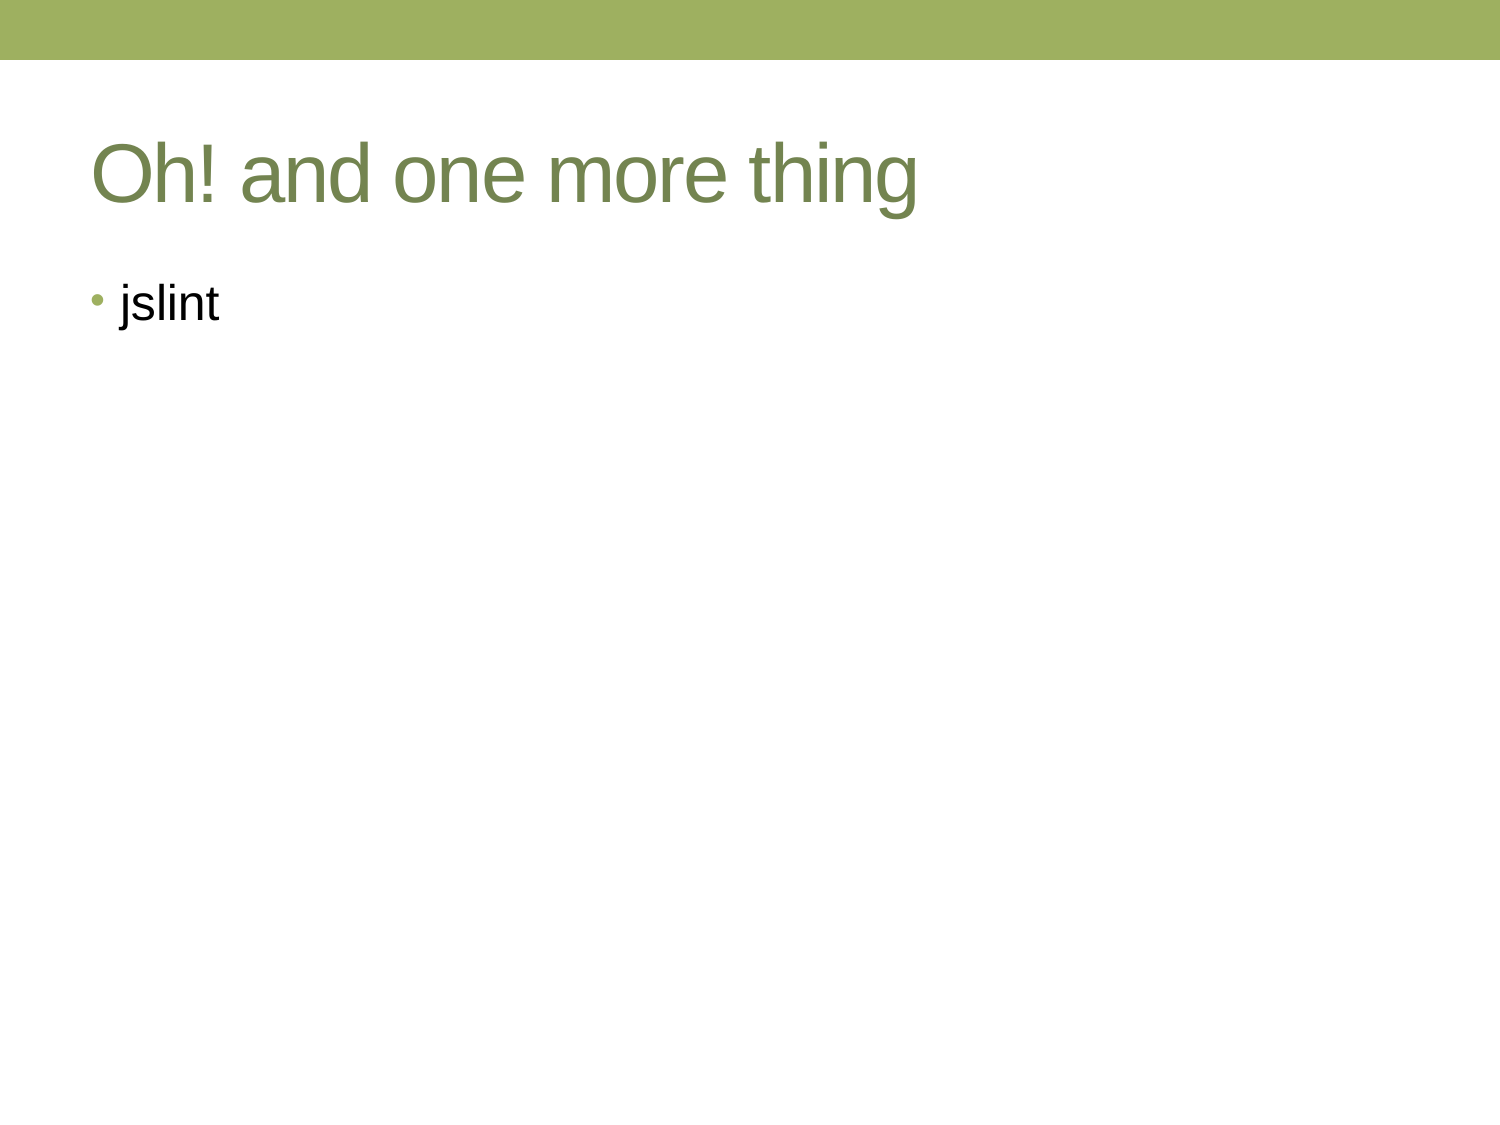

# Oh! and one more thing
jslint